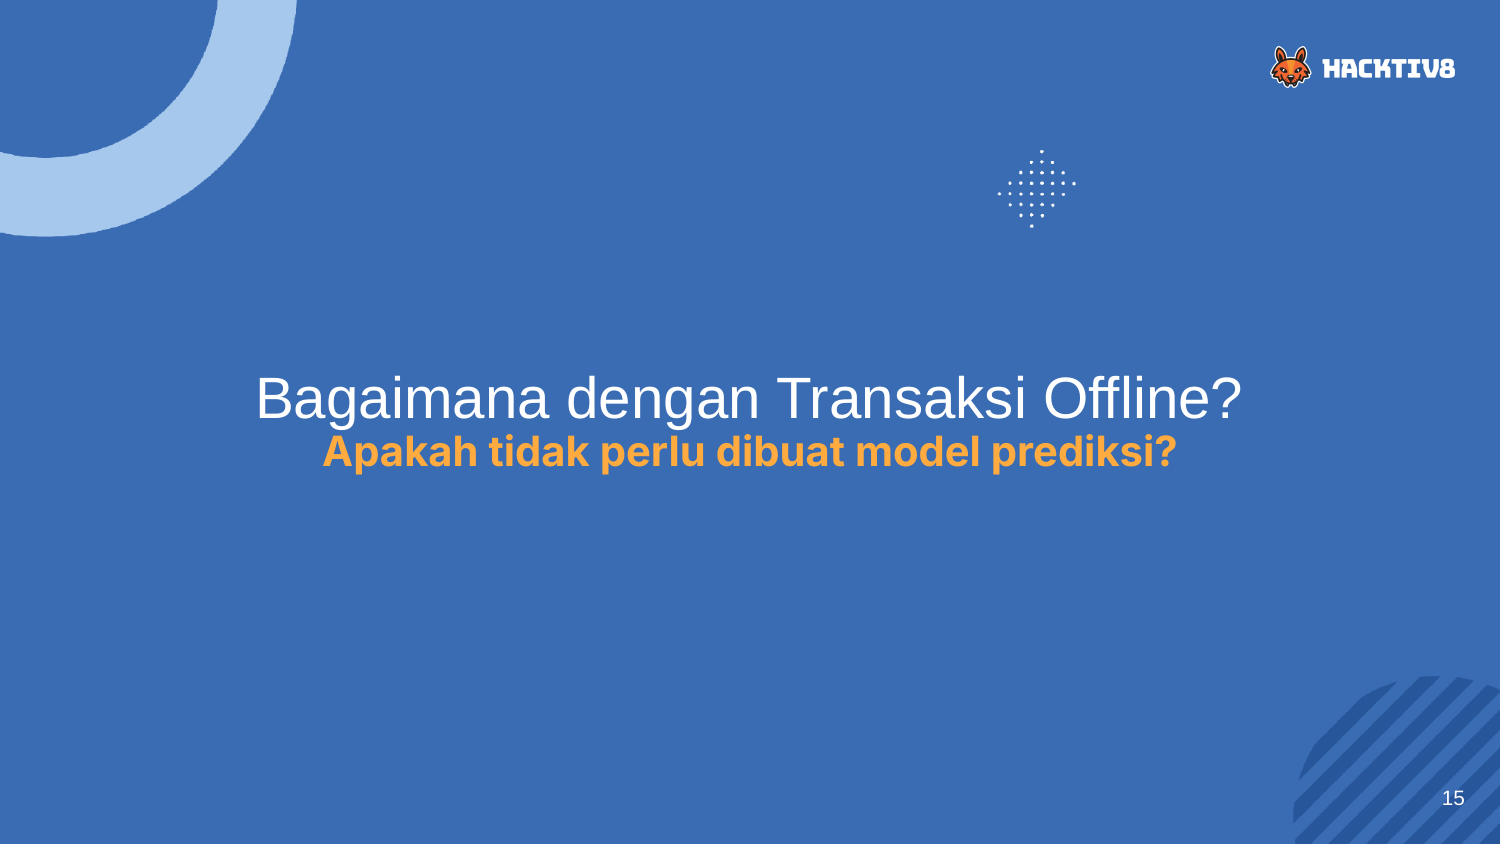

Bagaimana dengan Transaksi Offline?
Apakah tidak perlu dibuat model prediksi?
15